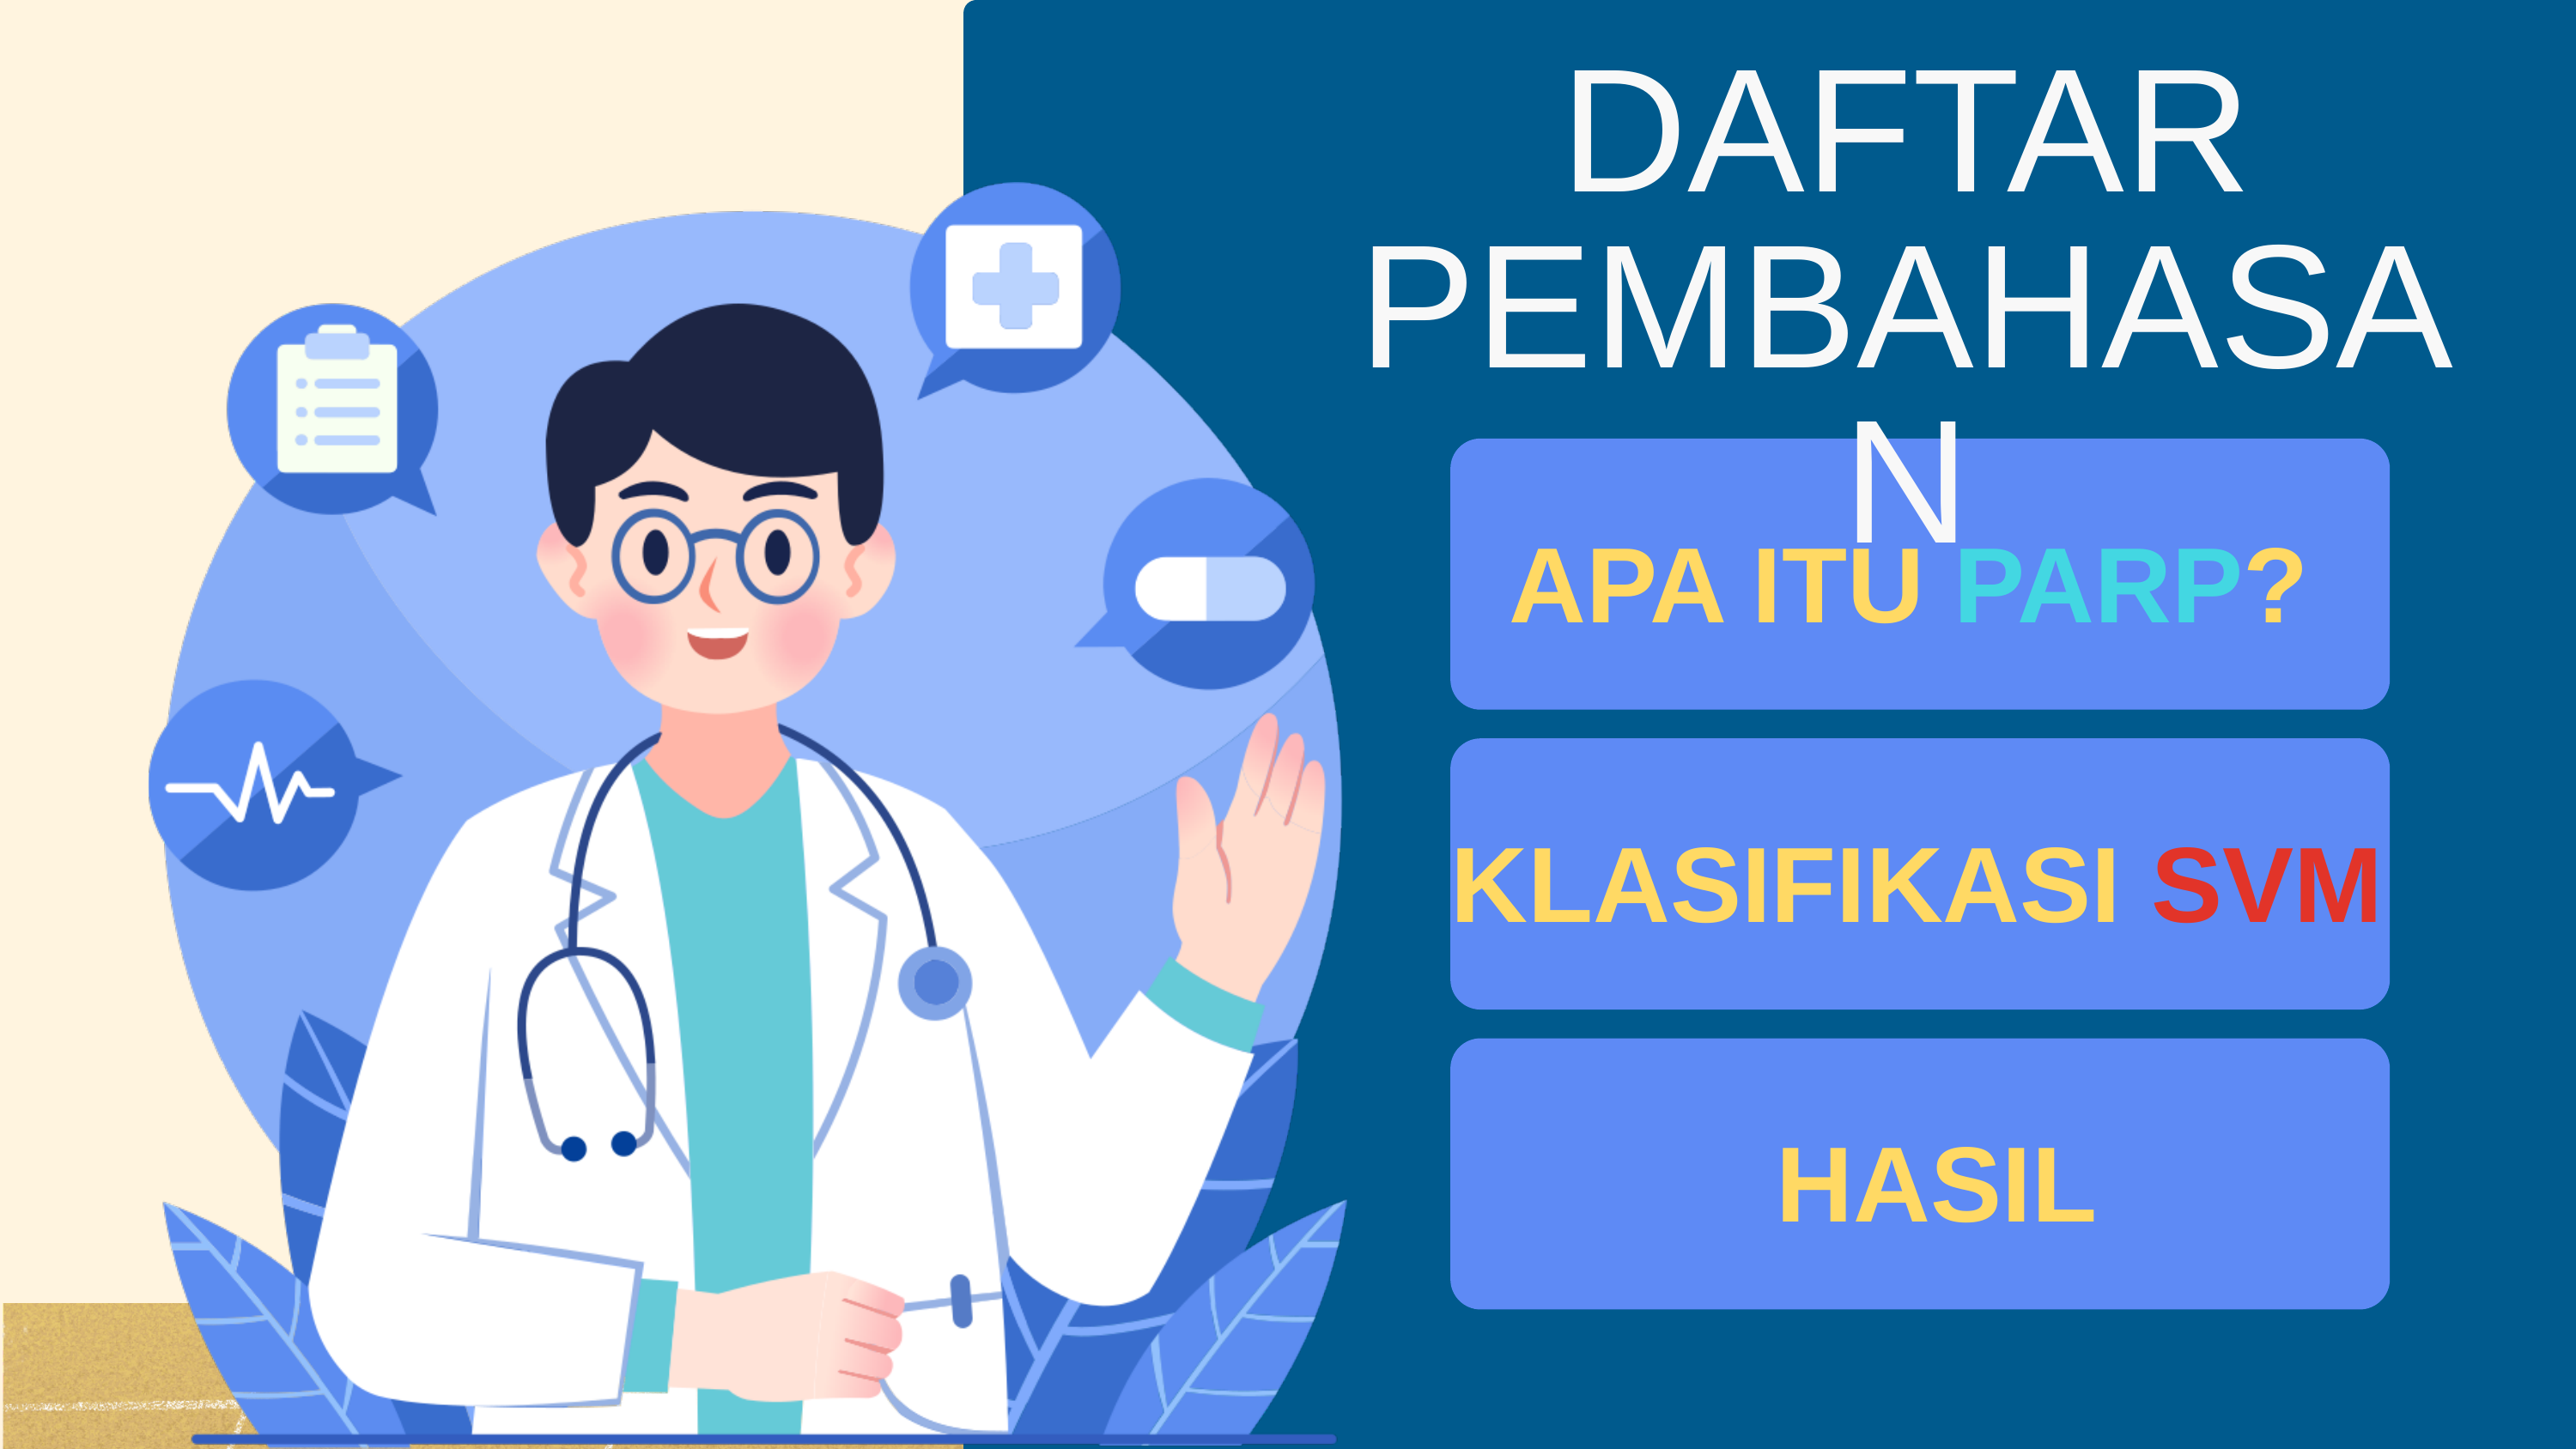

DAFTAR PEMBAHASAN

APA ITU PARP?

KLASIFIKASI SVM

HASIL